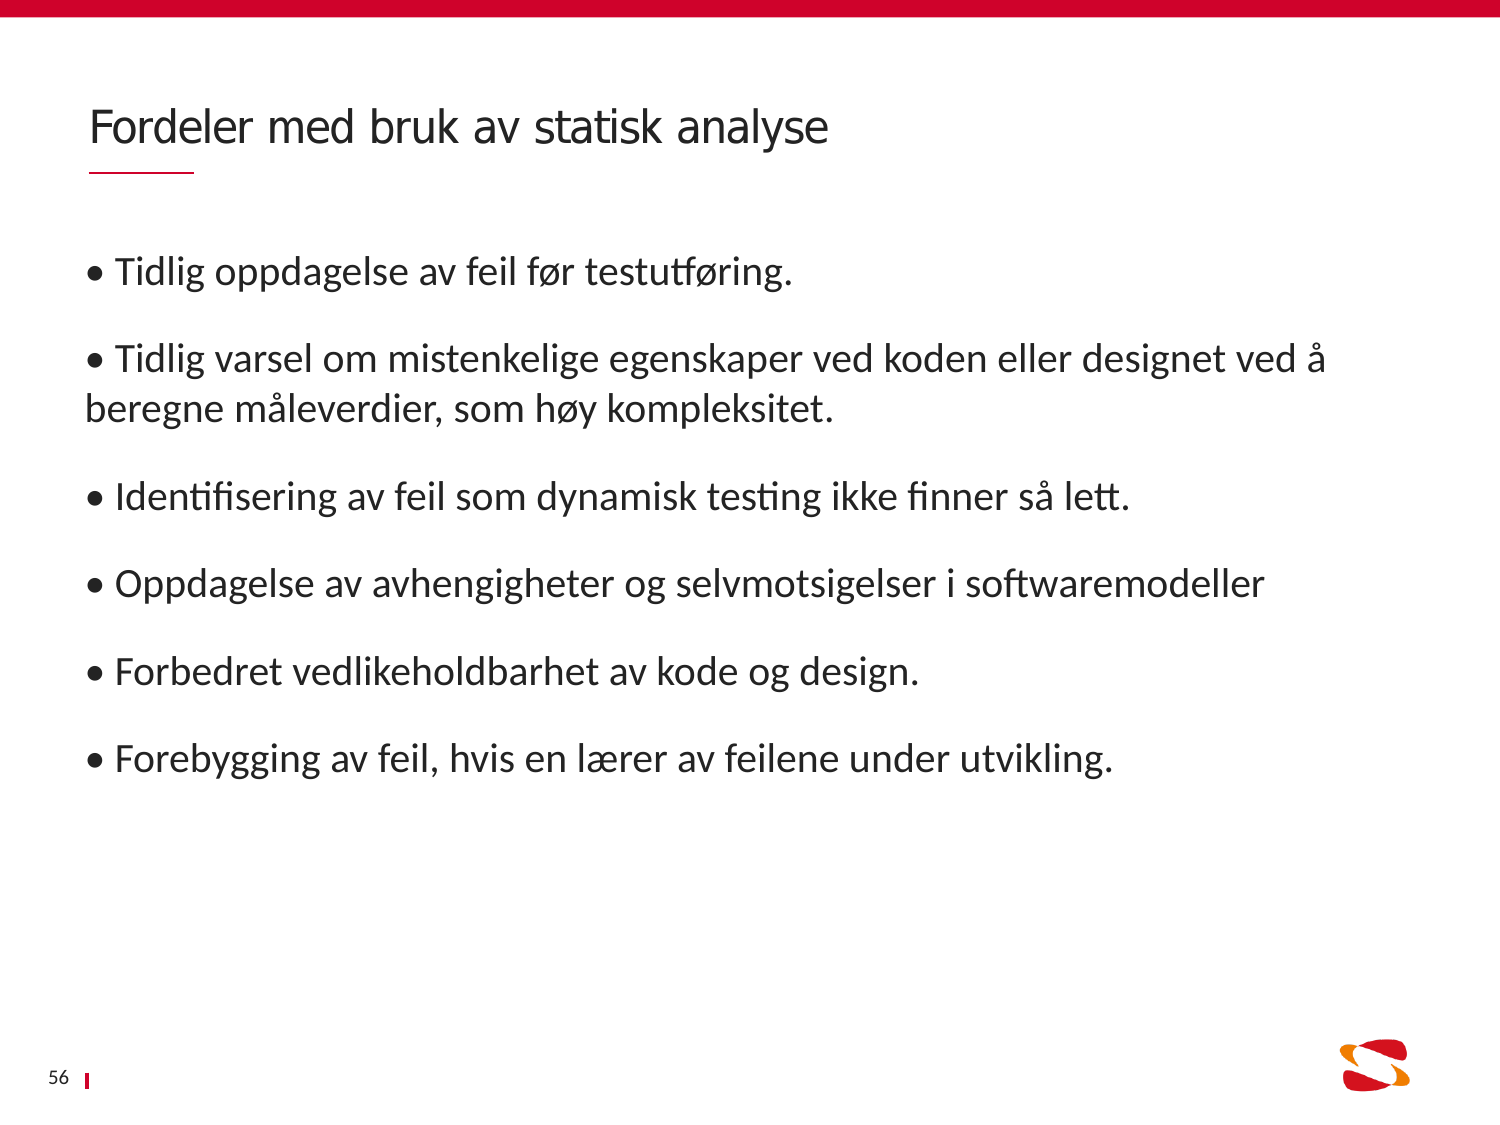

# Fordeler med bruk av statisk analyse
• Tidlig oppdagelse av feil før testutføring.
• Tidlig varsel om mistenkelige egenskaper ved koden eller designet ved å beregne måleverdier, som høy kompleksitet.
• Identifisering av feil som dynamisk testing ikke finner så lett.
• Oppdagelse av avhengigheter og selvmotsigelser i softwaremodeller
• Forbedret vedlikeholdbarhet av kode og design.
• Forebygging av feil, hvis en lærer av feilene under utvikling.

56